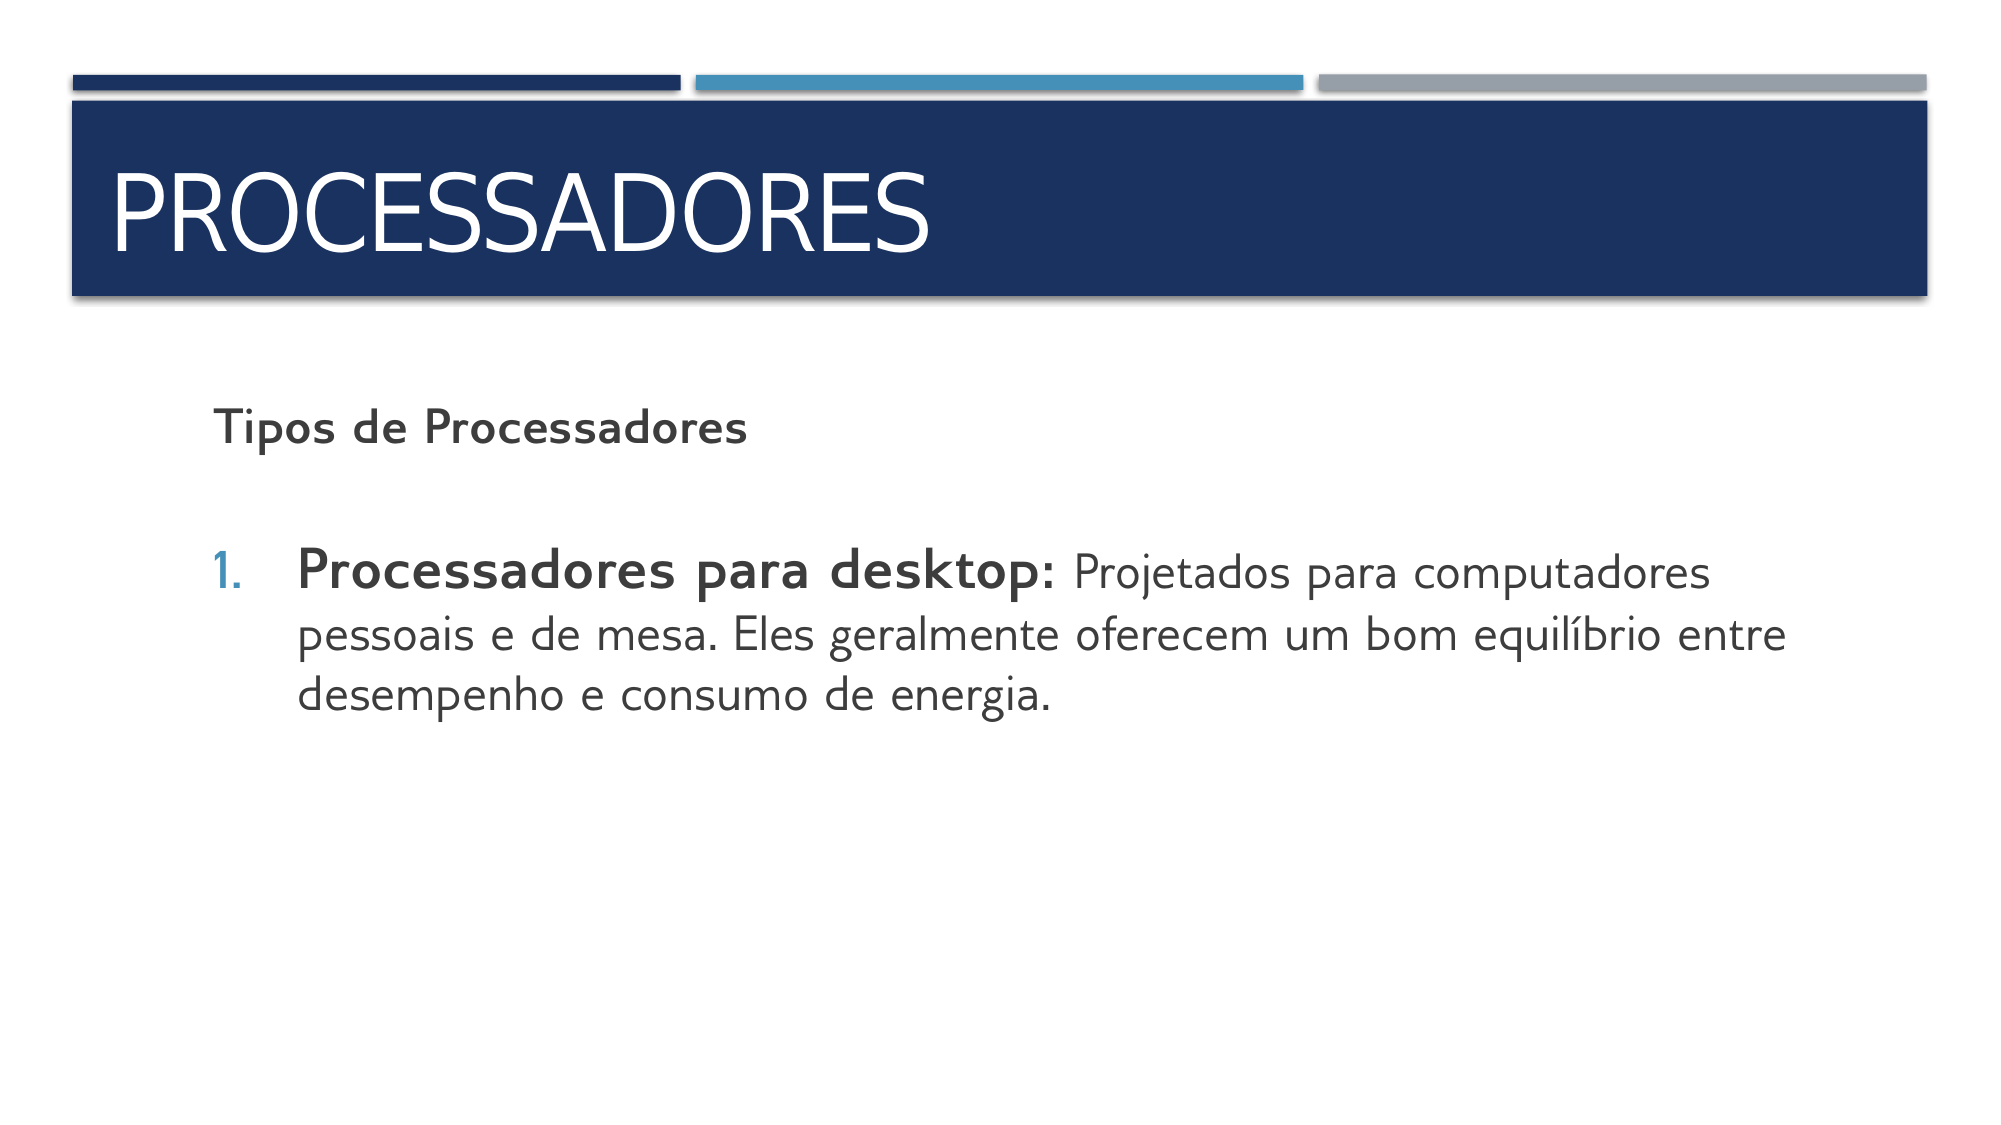

# processadores
Tipos de Processadores

Processadores para desktop: Projetados para computadores pessoais e de mesa. Eles geralmente oferecem um bom equilíbrio entre desempenho e consumo de energia.